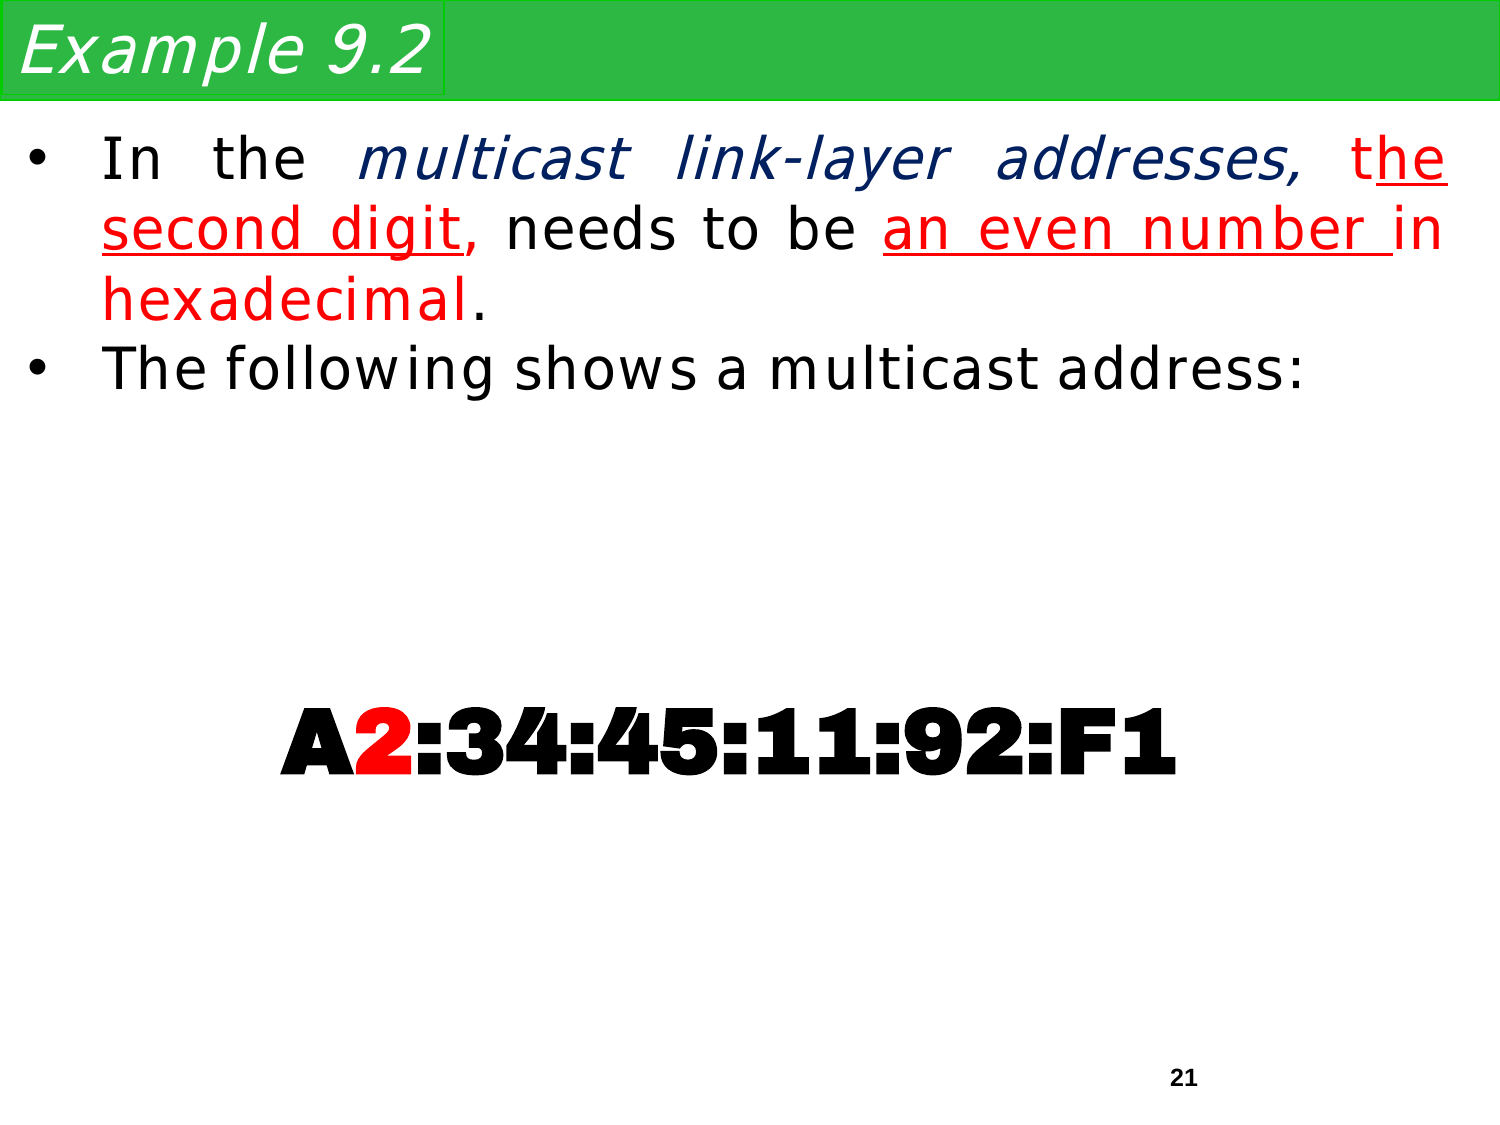

Example 9.2
In the multicast link-layer addresses, the second digit, needs to be an even number in hexadecimal.
The following shows a multicast address:
A2:34:45:11:92:F1
21